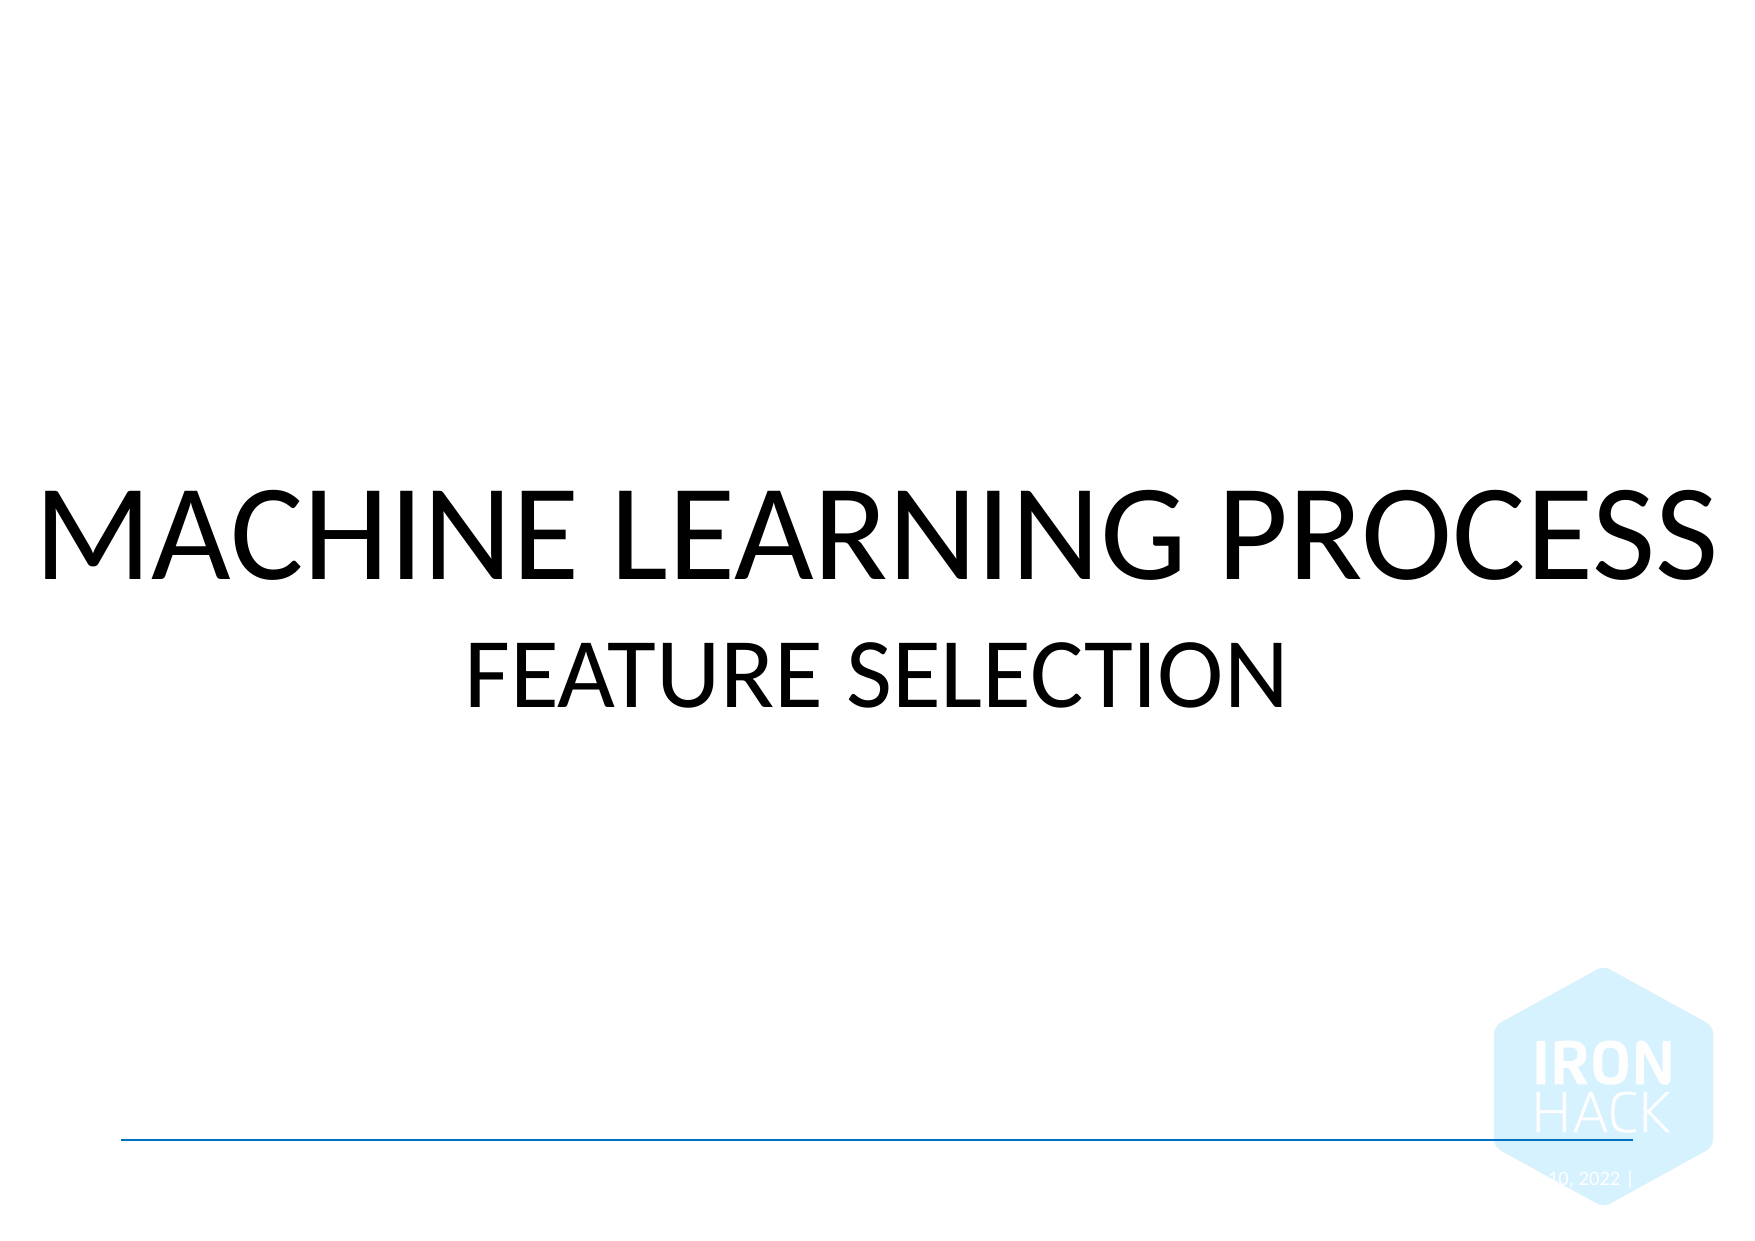

Machine learning process
Feature Selection
March 10, 2022 |
17